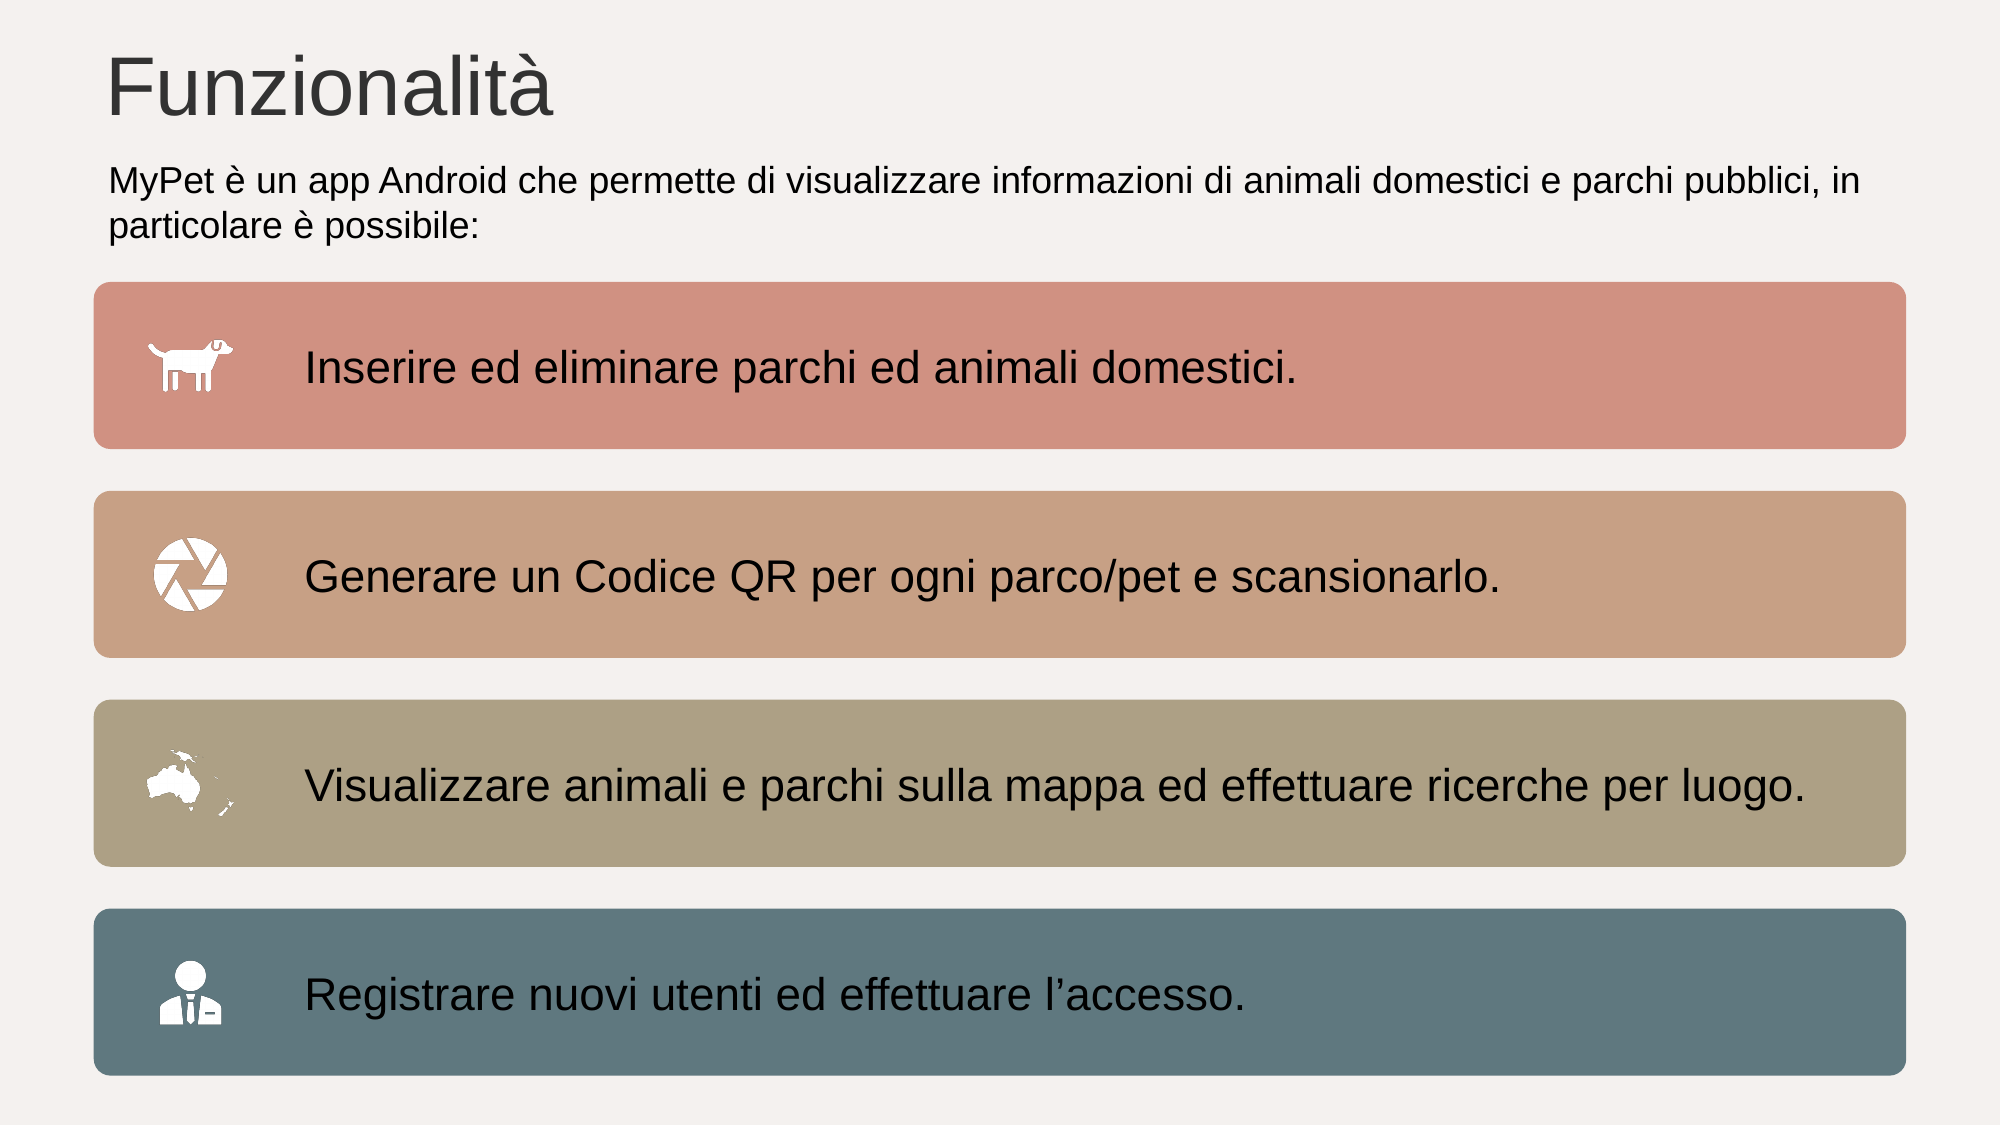

# Funzionalità
MyPet è un app Android che permette di visualizzare informazioni di animali domestici e parchi pubblici, in particolare è possibile:
Inserire ed eliminare parchi ed animali domestici.
Generare un Codice QR per ogni parco/pet e scansionarlo.
Visualizzare animali e parchi sulla mappa ed effettuare ricerche per luogo.
Registrare nuovi utenti ed effettuare l’accesso.